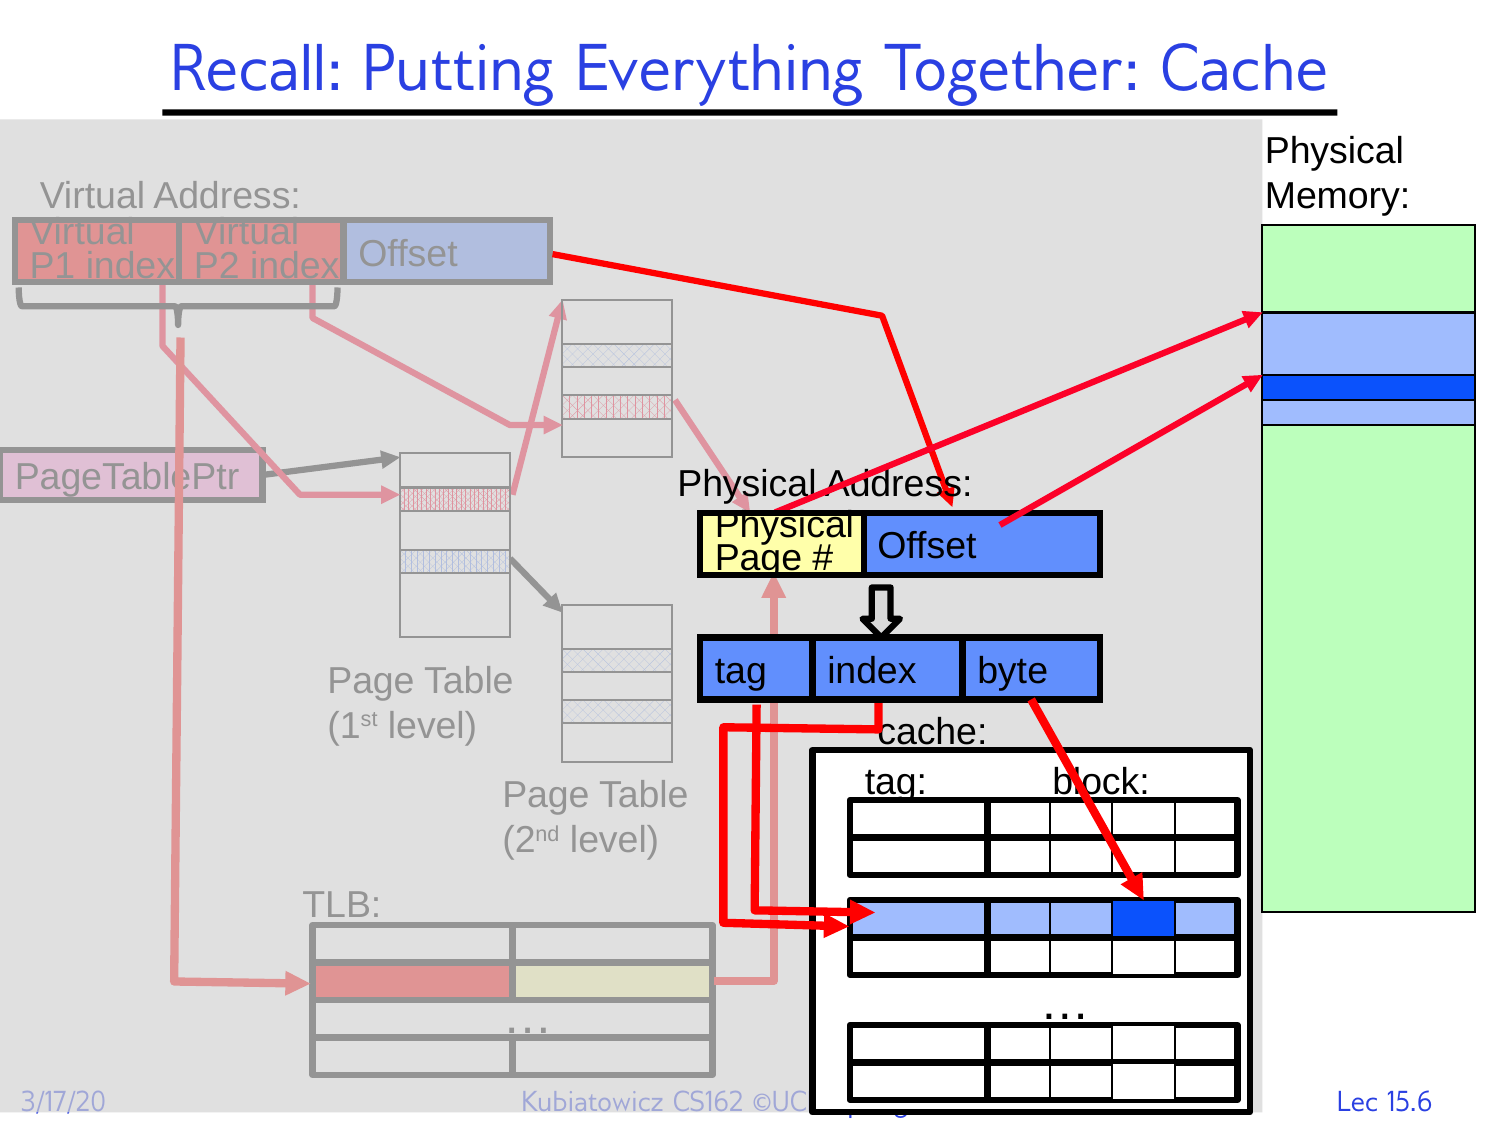

# Recall: Putting Everything Together: Cache

Physical
Memory:

Virtual Address:
Virtual
P1 index
Virtual
P2 index
Offset

PageTablePtr
Physical Address:

Physical
Page #
Offset

tag
byte
index

Page Table
(1st level)

cache:

tag:
block:

…

Page Table
(2nd level)
TLB:

…